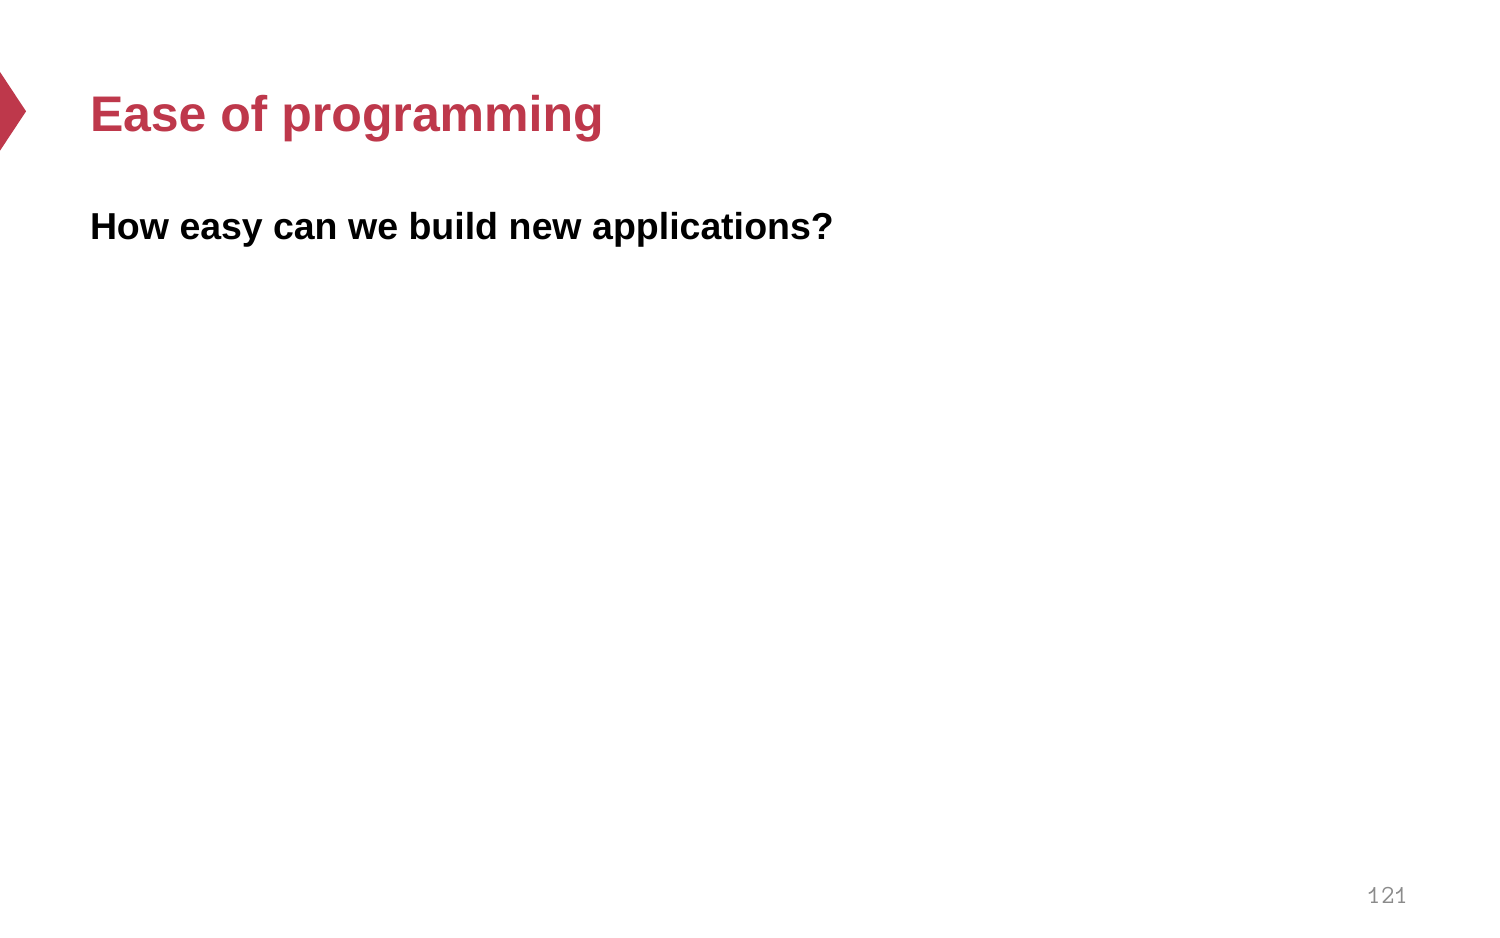

# Ease of programming
How easy can we build new applications?
121